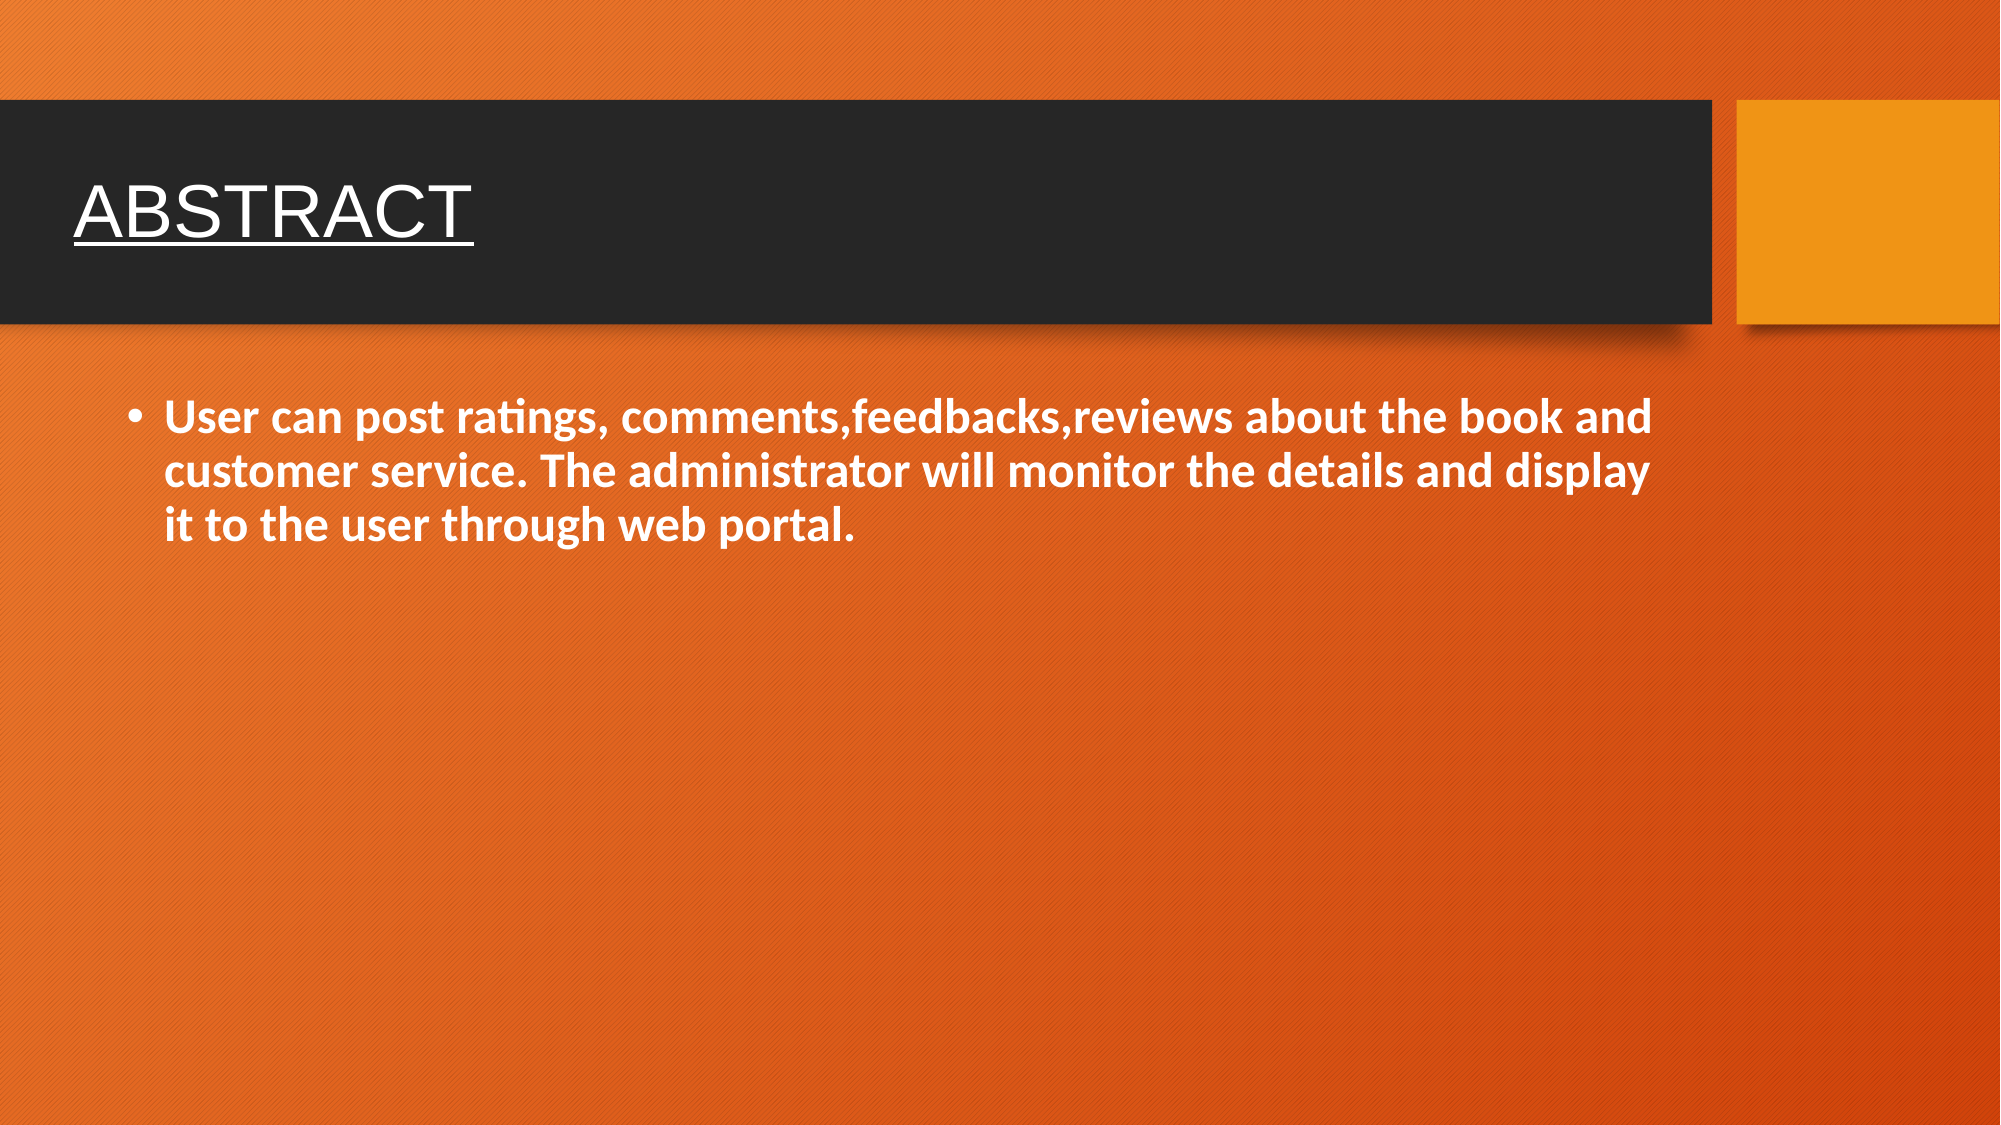

# ABSTRACT
User can post ratings, comments,feedbacks,reviews about the book and customer service. The administrator will monitor the details and display it to the user through web portal.